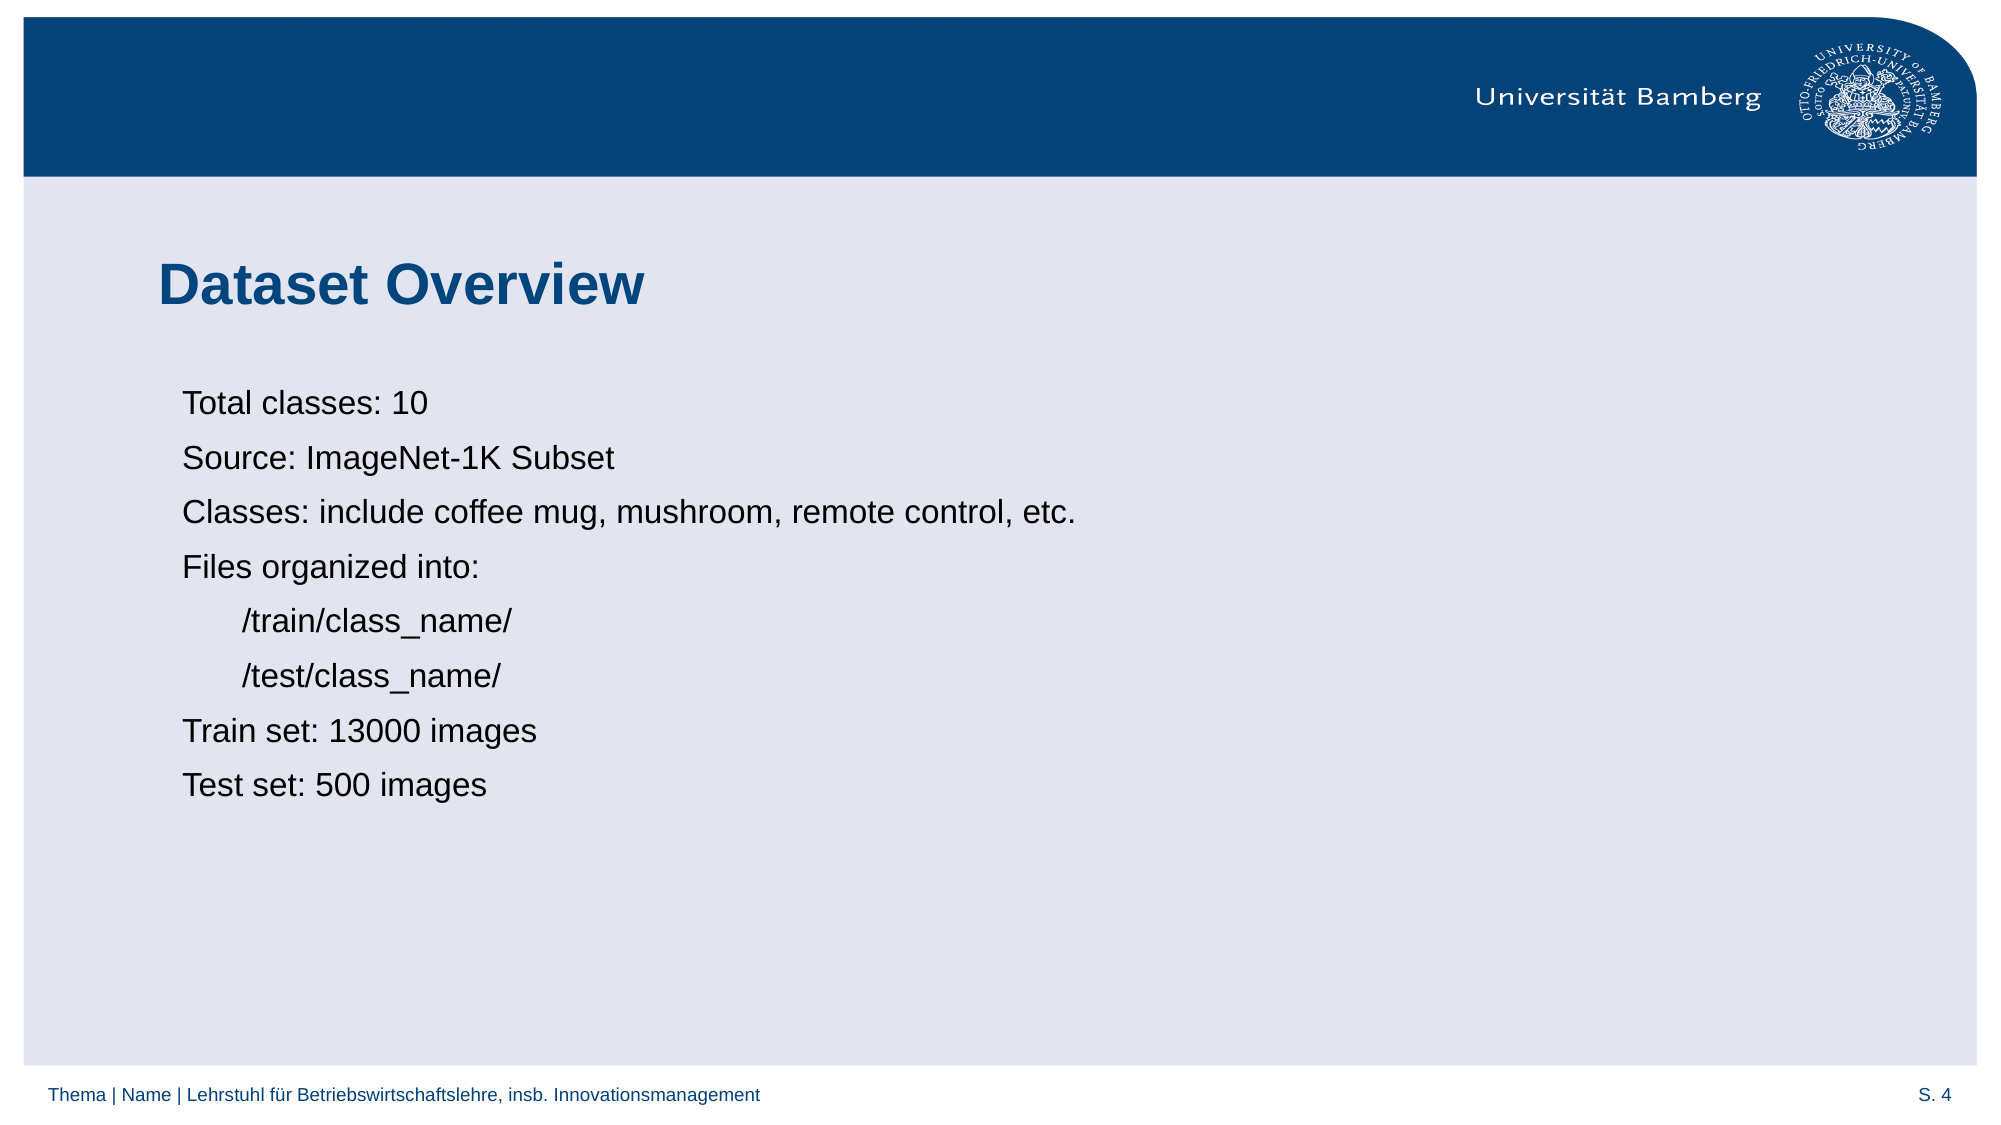

# Dataset Overview
Total classes: 10
Source: ImageNet-1K Subset
Classes: include coffee mug, mushroom, remote control, etc.
Files organized into:
/train/class_name/
/test/class_name/
Train set: 13000 images
Test set: 500 images